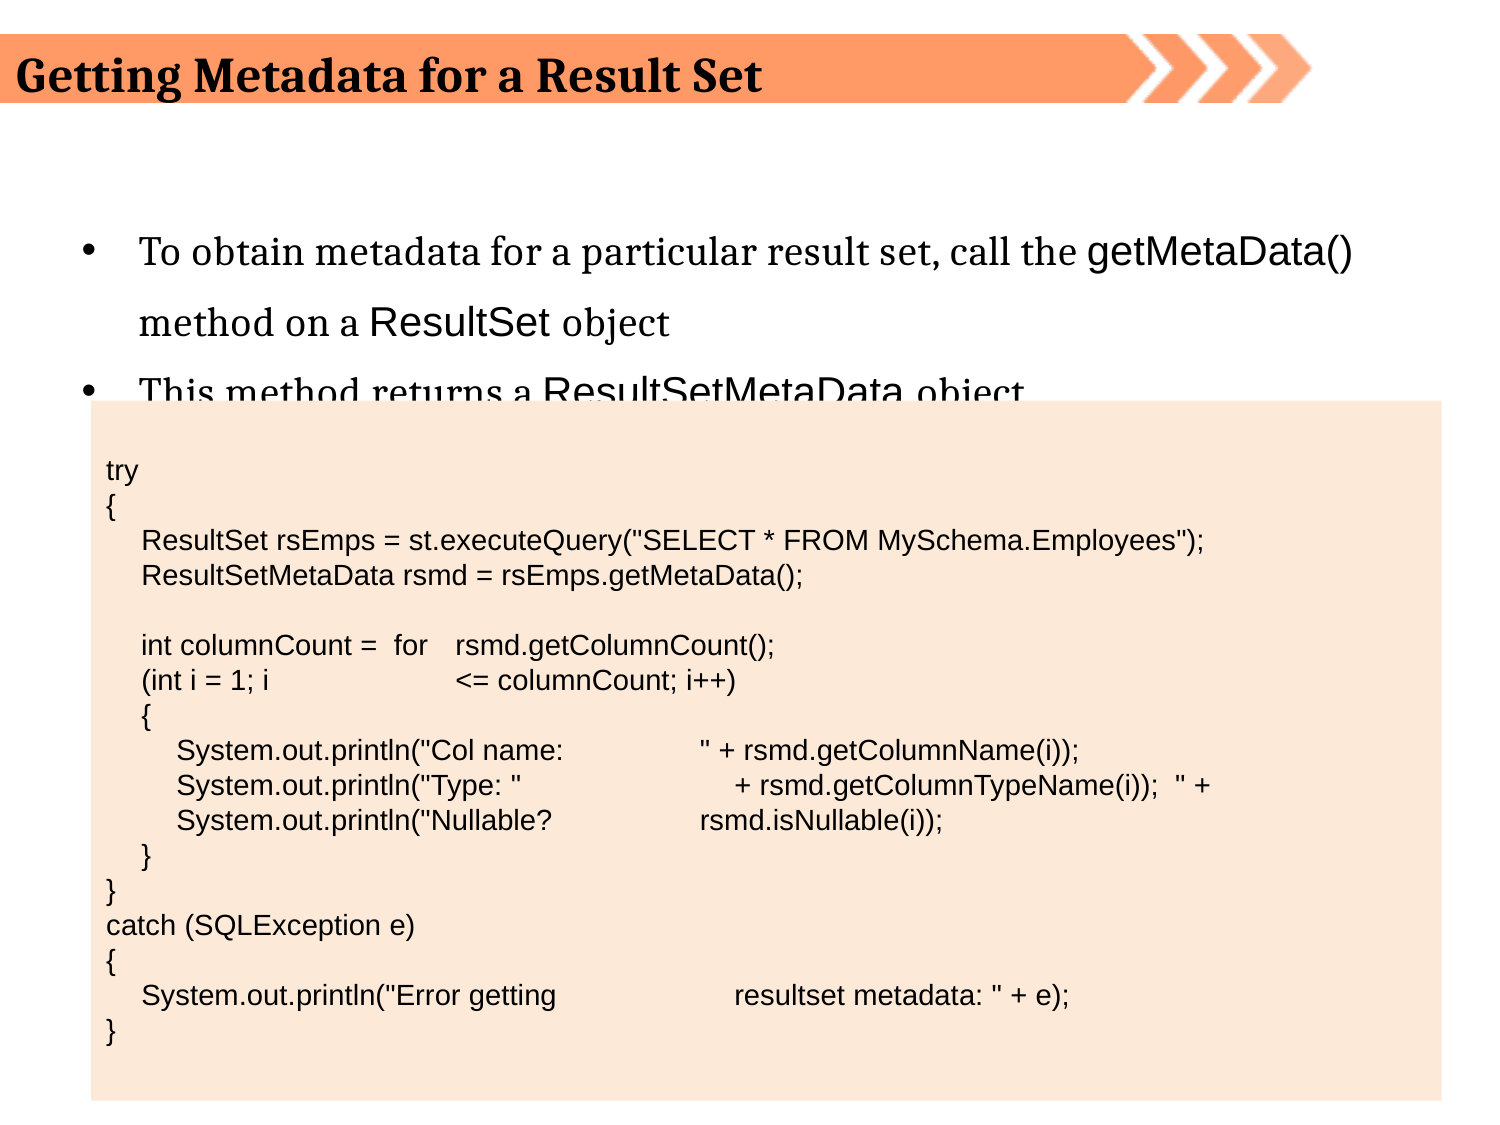

Getting Metadata for a Result Set
To obtain metadata for a particular result set, call the getMetaData() method on a ResultSet object
This method returns a ResultSetMetaData object

try
{
ResultSet rsEmps = st.executeQuery("SELECT * FROM MySchema.Employees");  ResultSetMetaData rsmd = rsEmps.getMetaData();

int columnCount =  for (int i = 1; i
{
rsmd.getColumnCount();
<= columnCount; i++)

System.out.println("Col name:  System.out.println("Type: "  System.out.println("Nullable?
" + rsmd.getColumnName(i));
+ rsmd.getColumnTypeName(i));  " + rsmd.isNullable(i));

}
}
catch (SQLException e)
{
System.out.println("Error getting
}

resultset metadata: " + e);